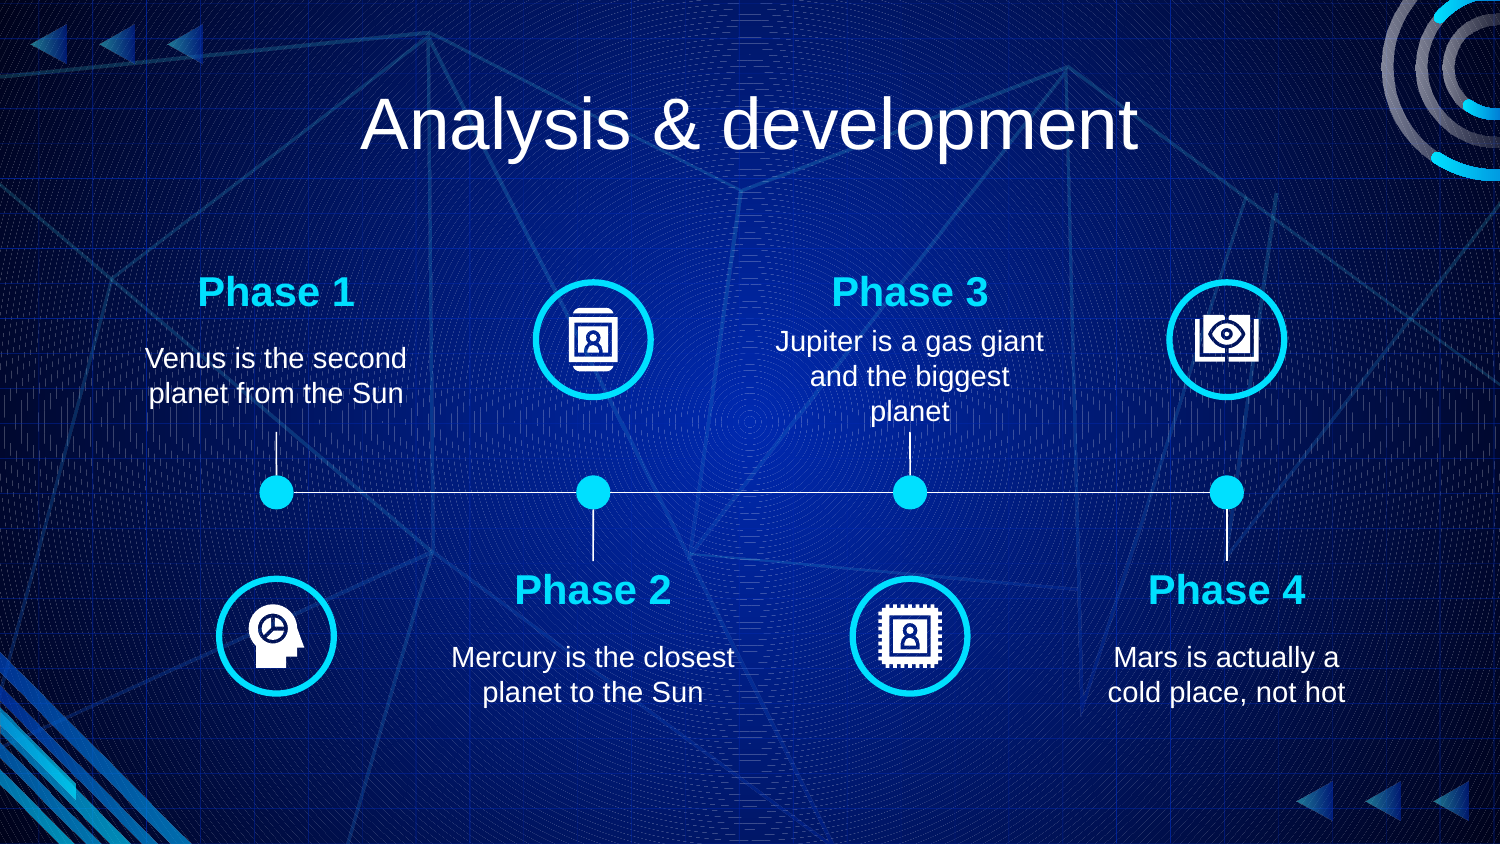

# Analysis & development
Phase 1
Phase 3

Venus is the second planet from the Sun
Jupiter is a gas giant and the biggest planet

Phase 2
Phase 4

Mercury is the closest planet to the Sun
Mars is actually a cold place, not hot